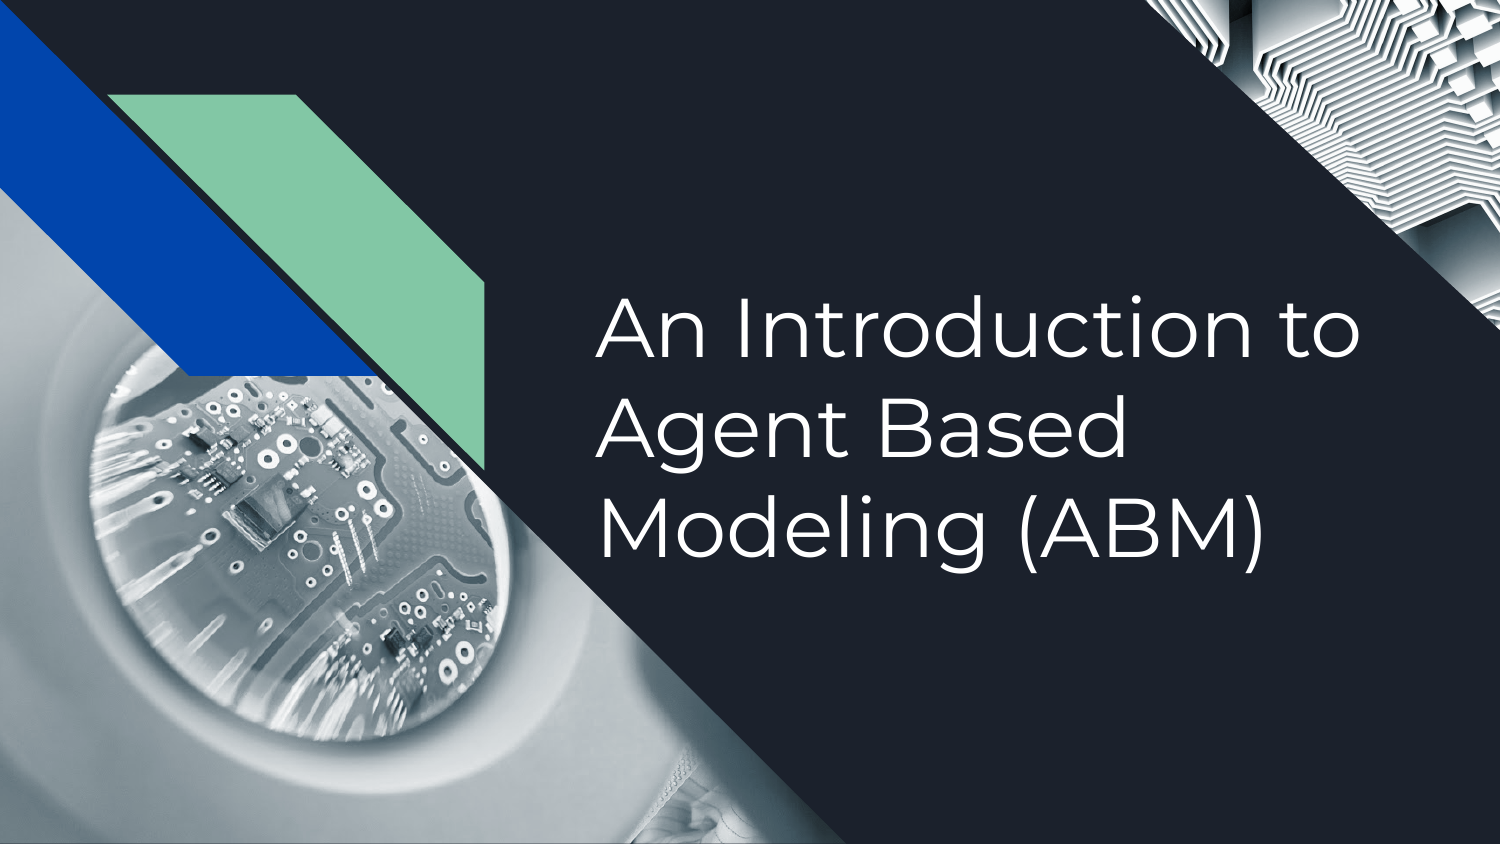

# An Introduction to Agent Based Modeling (ABM)